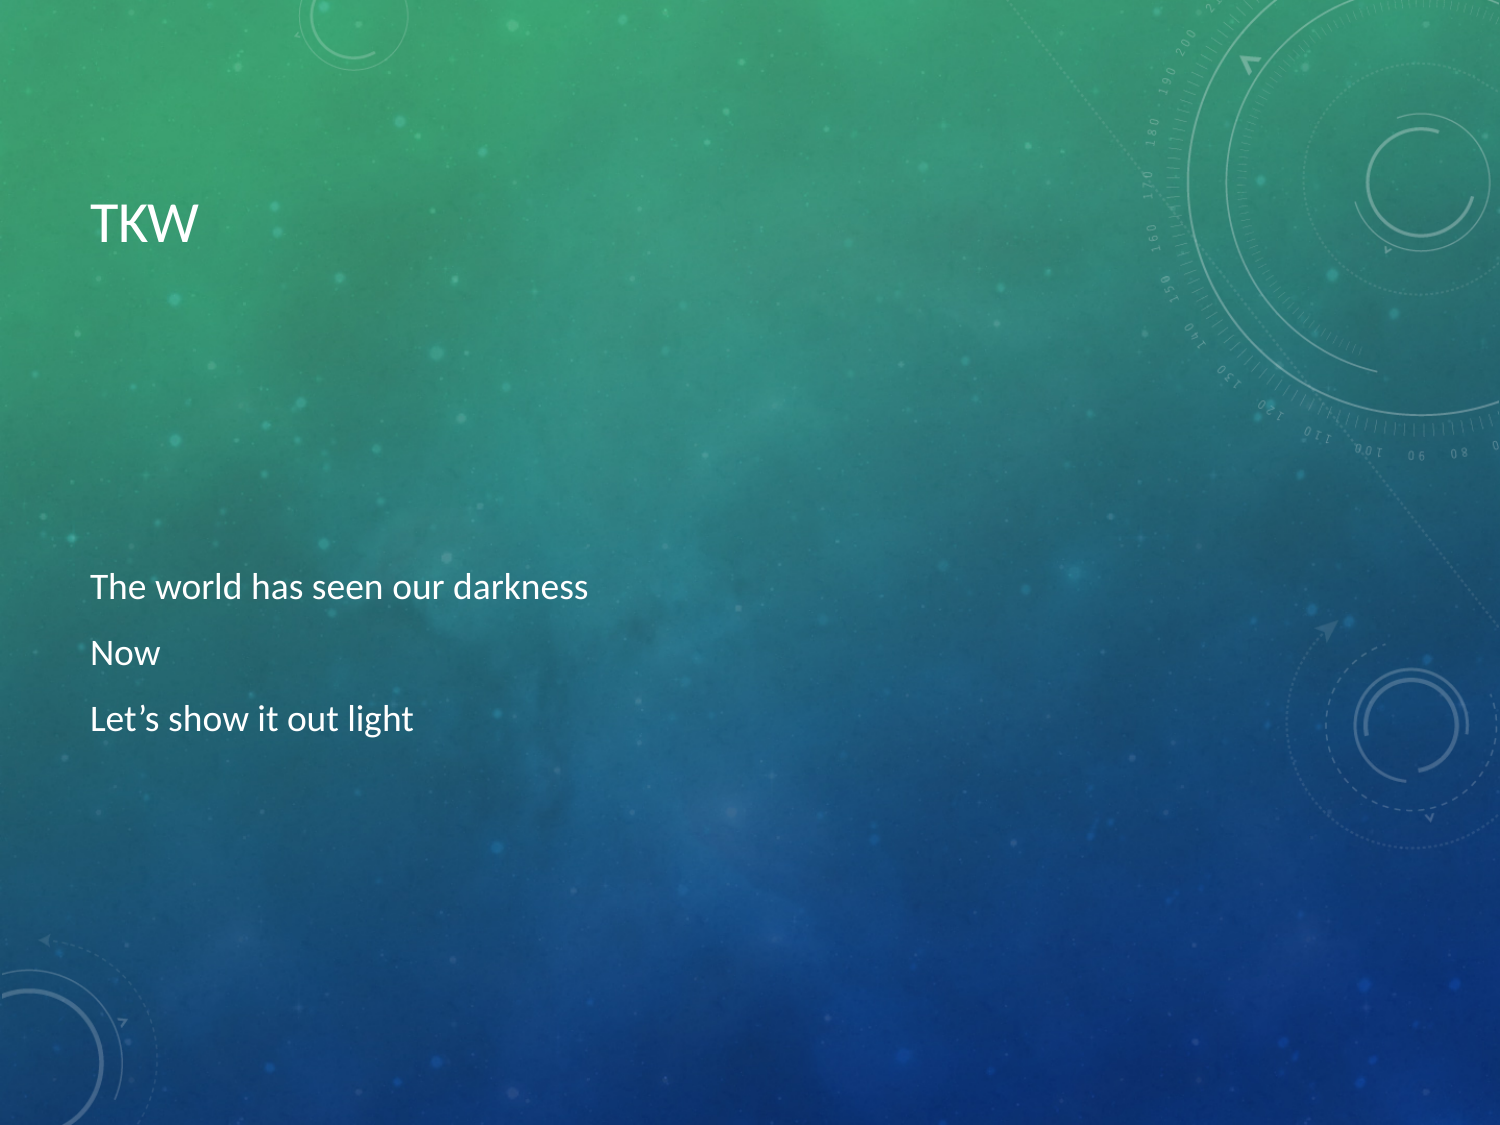

# TKW
The world has seen our darkness
Now
Let’s show it out light